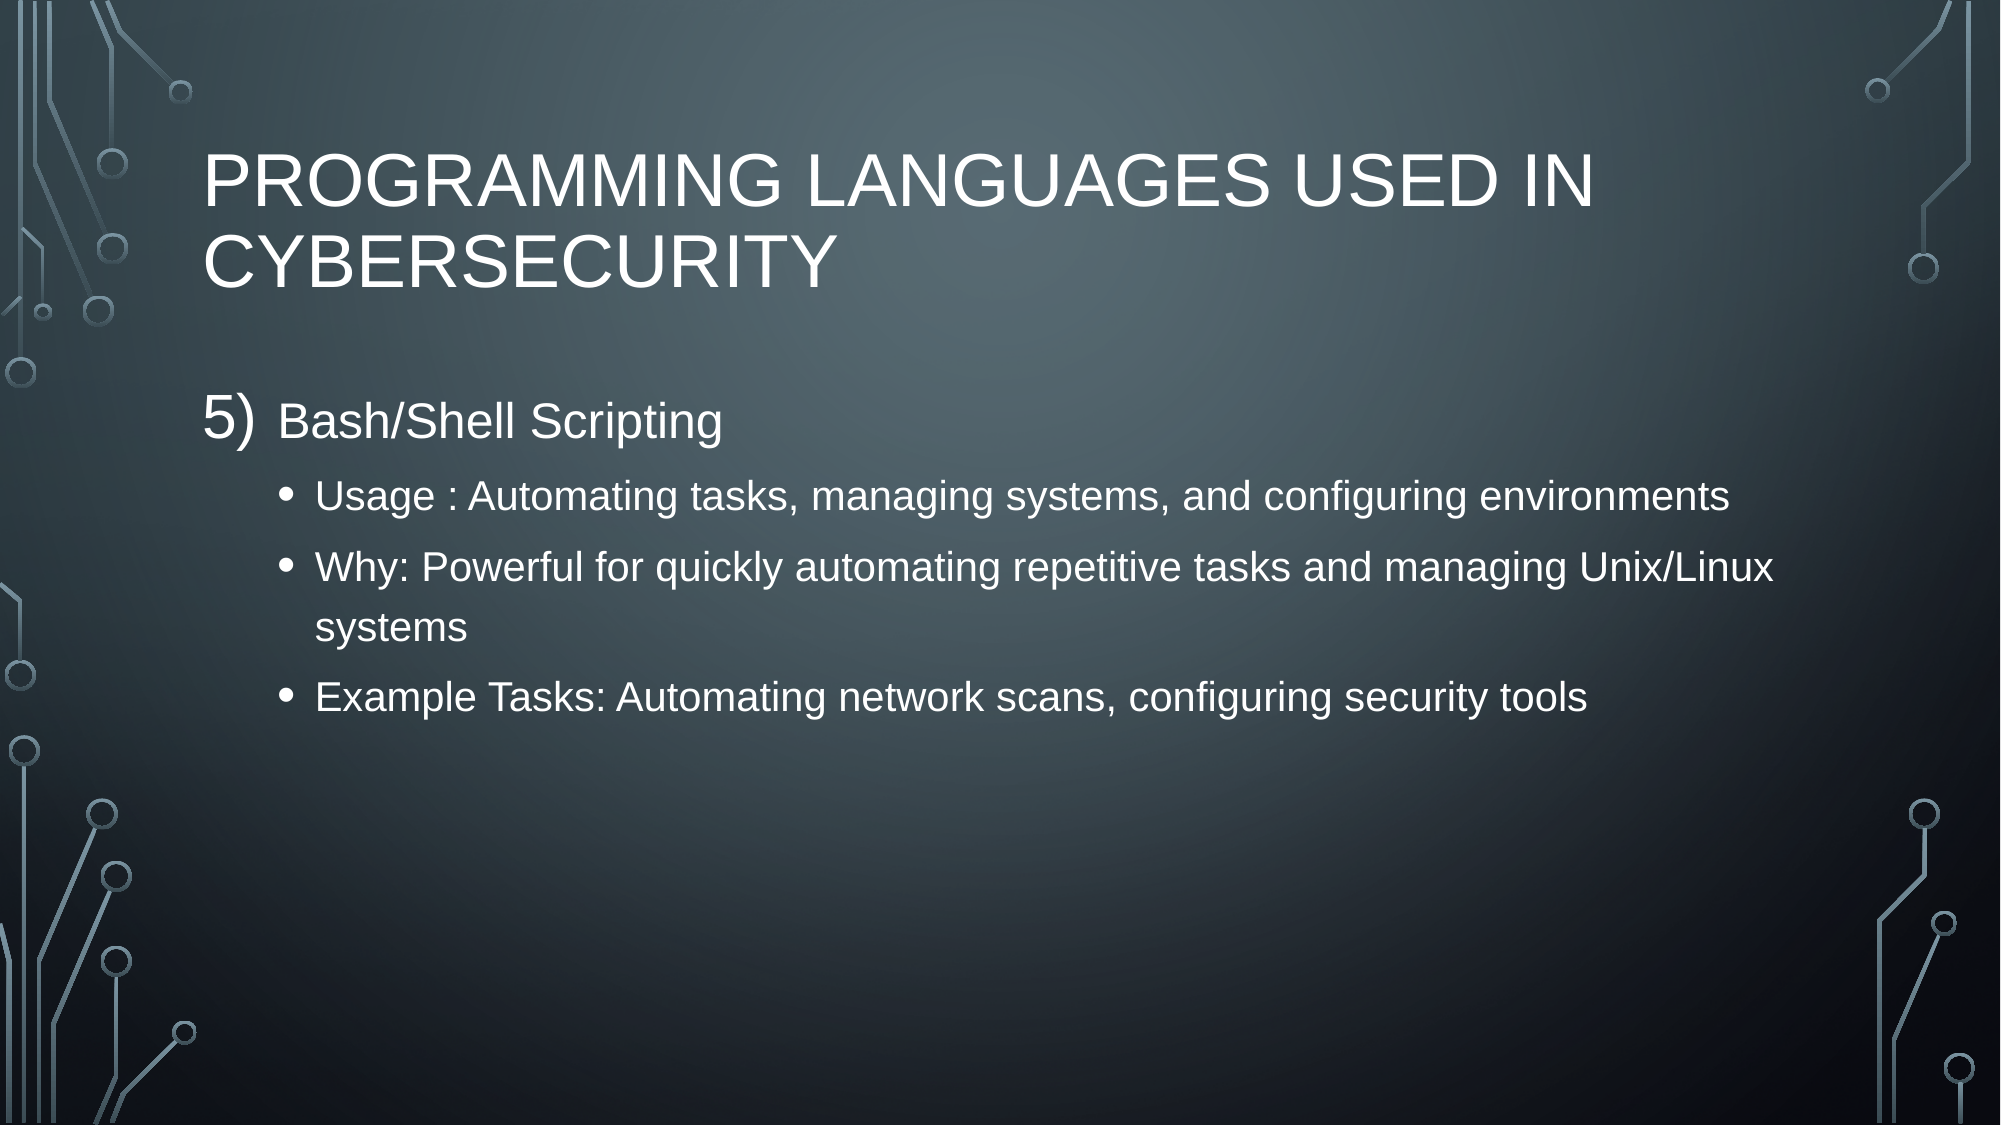

# Programming languages used in cybersecurity
Bash/Shell Scripting
Usage : Automating tasks, managing systems, and configuring environments
Why: Powerful for quickly automating repetitive tasks and managing Unix/Linux systems
Example Tasks: Automating network scans, configuring security tools